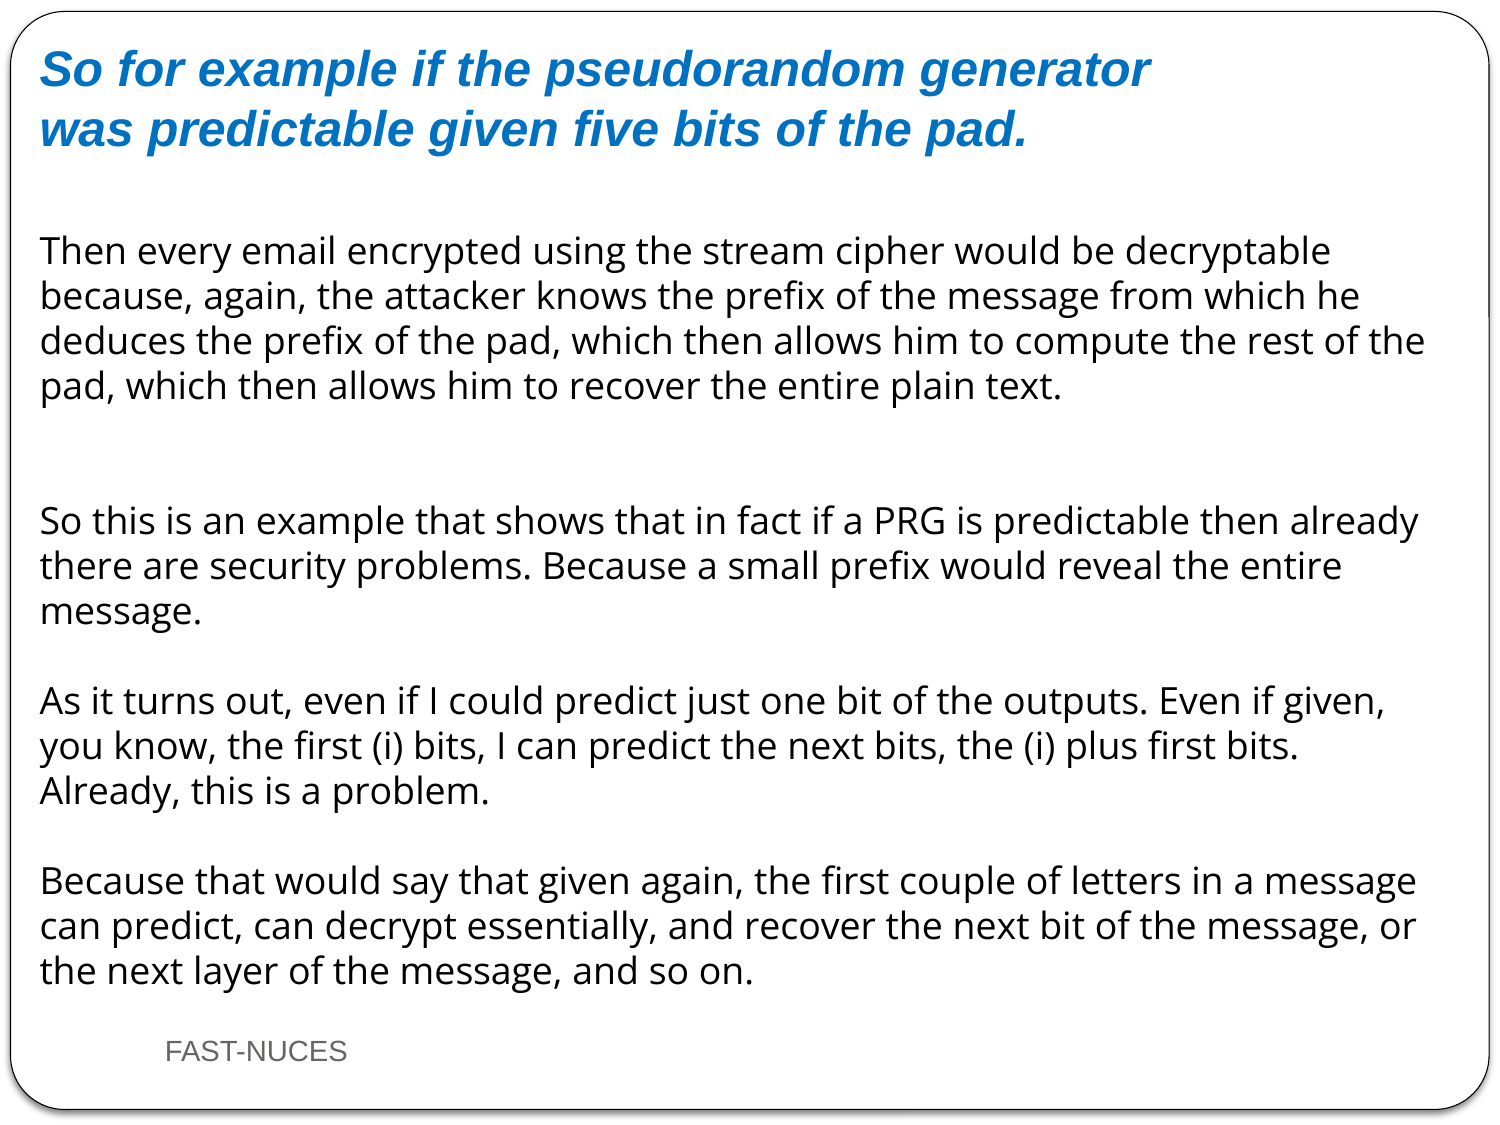

So for example if the pseudorandom generator was predictable given five bits of the pad.

Then every email encrypted using the stream cipher would be decryptable because, again, the attacker knows the prefix of the message from which he deduces the prefix of the pad, which then allows him to compute the rest of the pad, which then allows him to recover the entire plain text.

So this is an example that shows that in fact if a PRG is predictable then already there are security problems. Because a small prefix would reveal the entire message.

As it turns out, even if I could predict just one bit of the outputs. Even if given, you know, the first (i) bits, I can predict the next bits, the (i) plus first bits. Already, this is a problem.

Because that would say that given again, the first couple of letters in a message can predict, can decrypt essentially, and recover the next bit of the message, or the next layer of the message, and so on.
FAST-NUCES